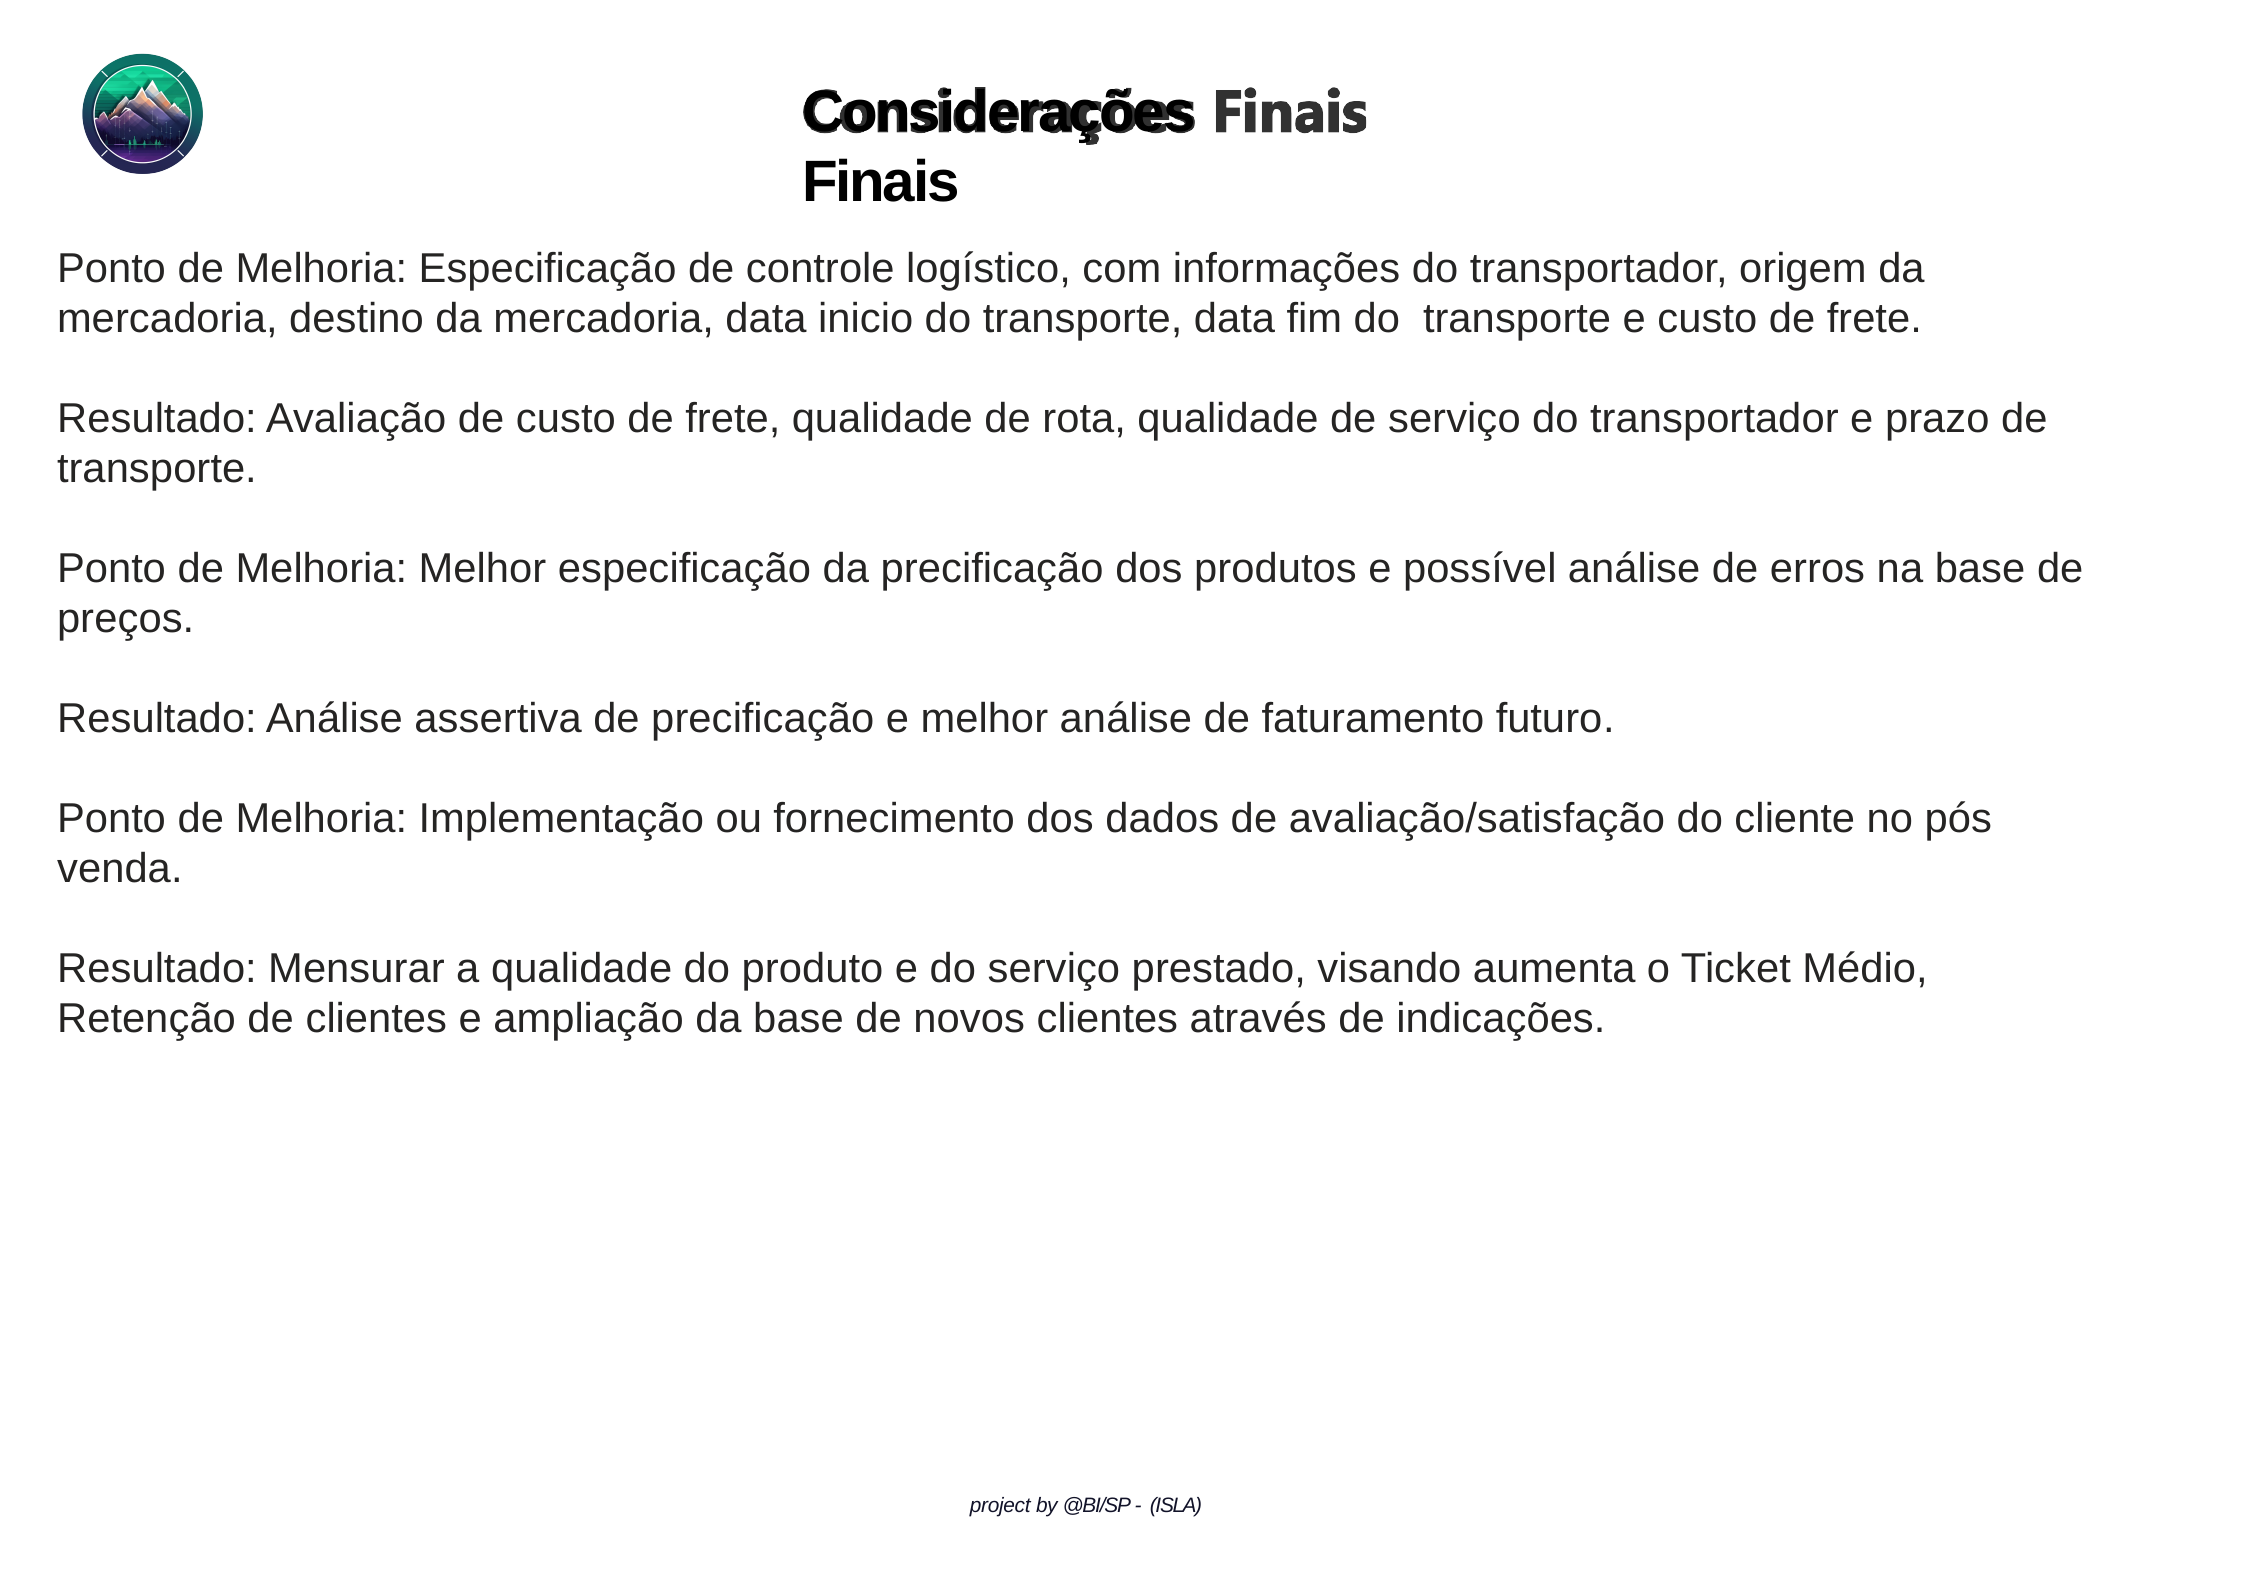

Power BI Desktop

# Considerações Finais
Ponto de Melhoria: Especificação de controle logístico, com informações do transportador, origem da mercadoria, destino da mercadoria, data inicio do transporte, data fim do  transporte e custo de frete.

Resultado: Avaliação de custo de frete, qualidade de rota, qualidade de serviço do transportador e prazo de transporte.

Ponto de Melhoria: Melhor especificação da precificação dos produtos e possível análise de erros na base de preços.

Resultado: Análise assertiva de precificação e melhor análise de faturamento futuro.

Ponto de Melhoria: Implementação ou fornecimento dos dados de avaliação/satisfação do cliente no pós venda.

Resultado: Mensurar a qualidade do produto e do serviço prestado, visando aumenta o Ticket Médio, Retenção de clientes e ampliação da base de novos clientes através de indicações.

project by @BI/SP - (ISLA)